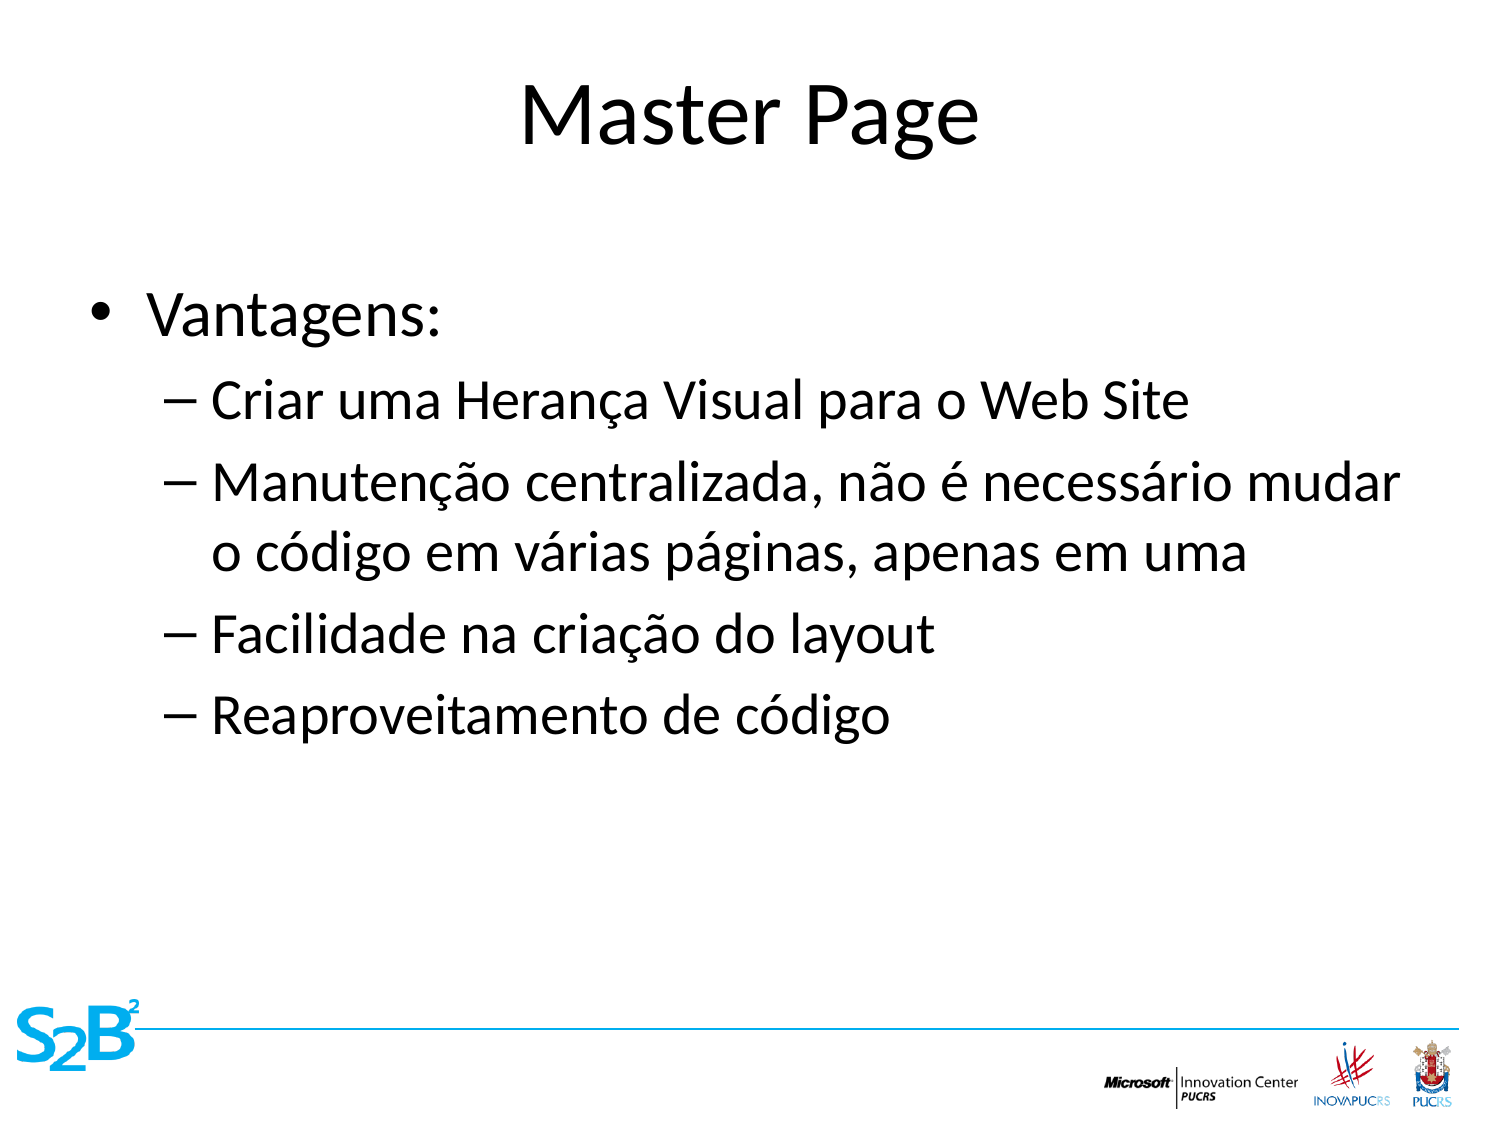

# Master Page
Vantagens:
Criar uma Herança Visual para o Web Site
Manutenção centralizada, não é necessário mudar o código em várias páginas, apenas em uma
Facilidade na criação do layout
Reaproveitamento de código